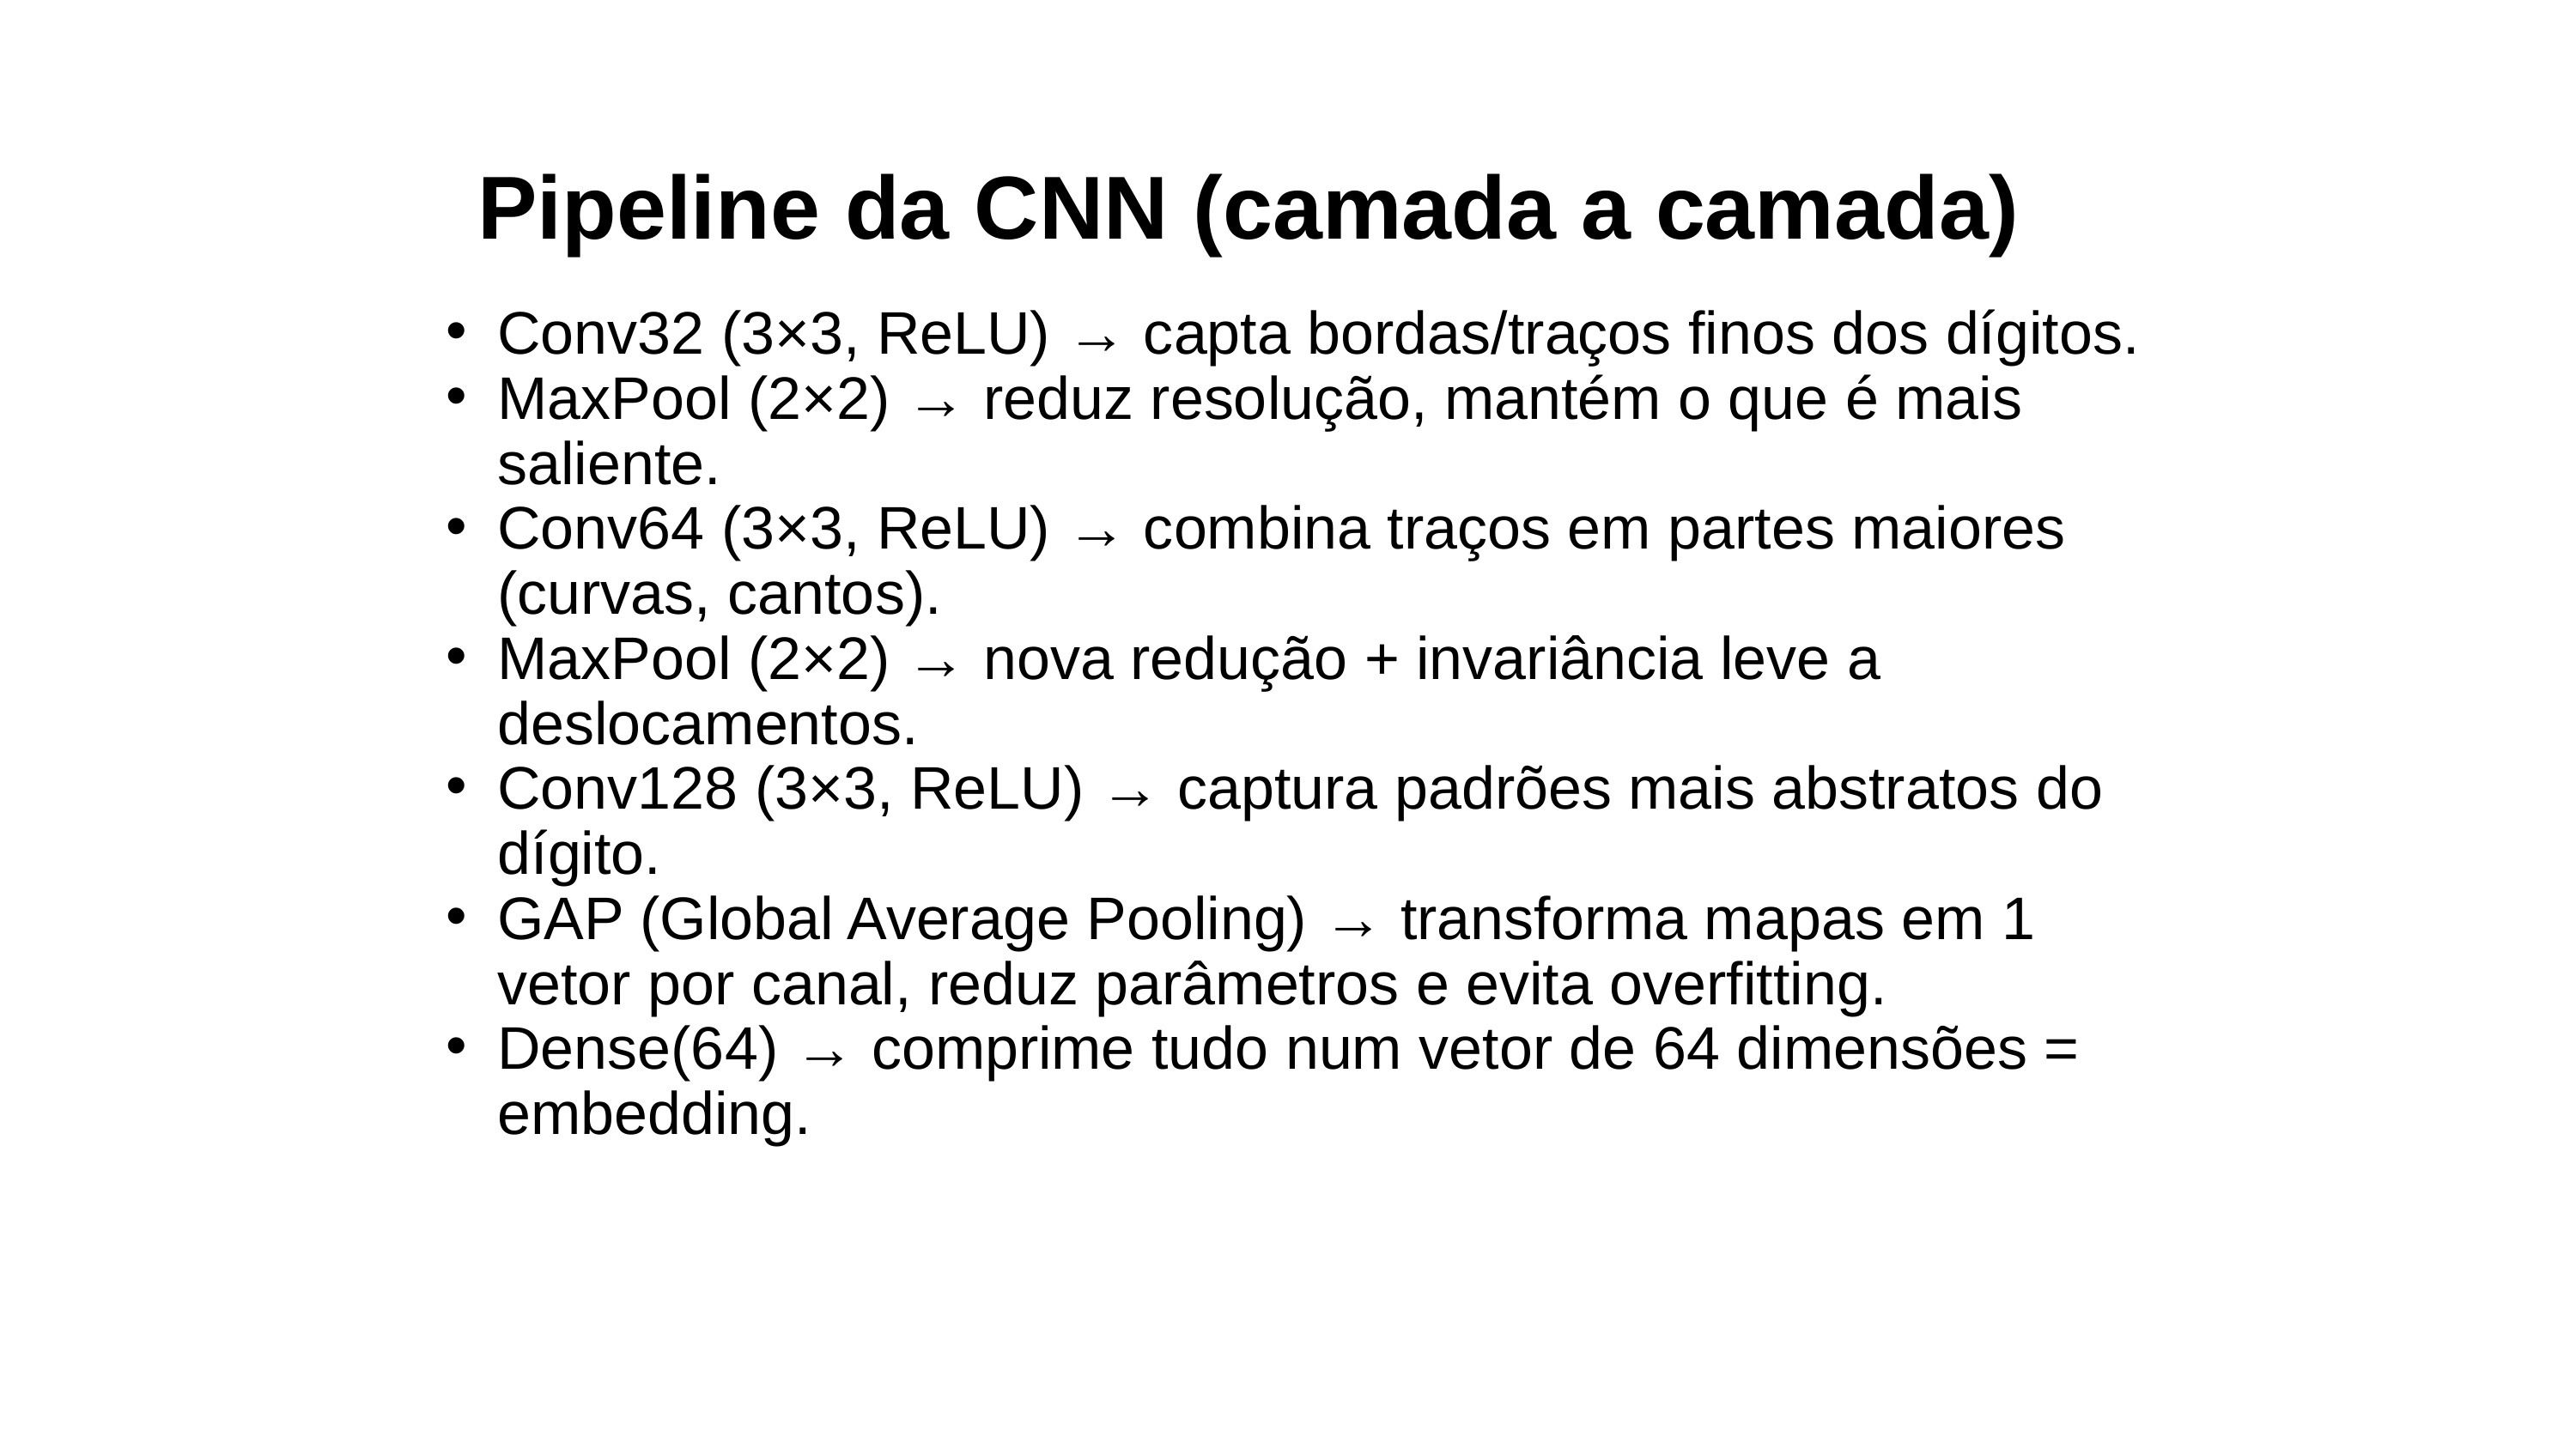

Pipeline da CNN (camada a camada)
Conv32 (3×3, ReLU) → capta bordas/traços finos dos dígitos.
MaxPool (2×2) → reduz resolução, mantém o que é mais saliente.
Conv64 (3×3, ReLU) → combina traços em partes maiores (curvas, cantos).
MaxPool (2×2) → nova redução + invariância leve a deslocamentos.
Conv128 (3×3, ReLU) → captura padrões mais abstratos do dígito.
GAP (Global Average Pooling) → transforma mapas em 1 vetor por canal, reduz parâmetros e evita overfitting.
Dense(64) → comprime tudo num vetor de 64 dimensões = embedding.